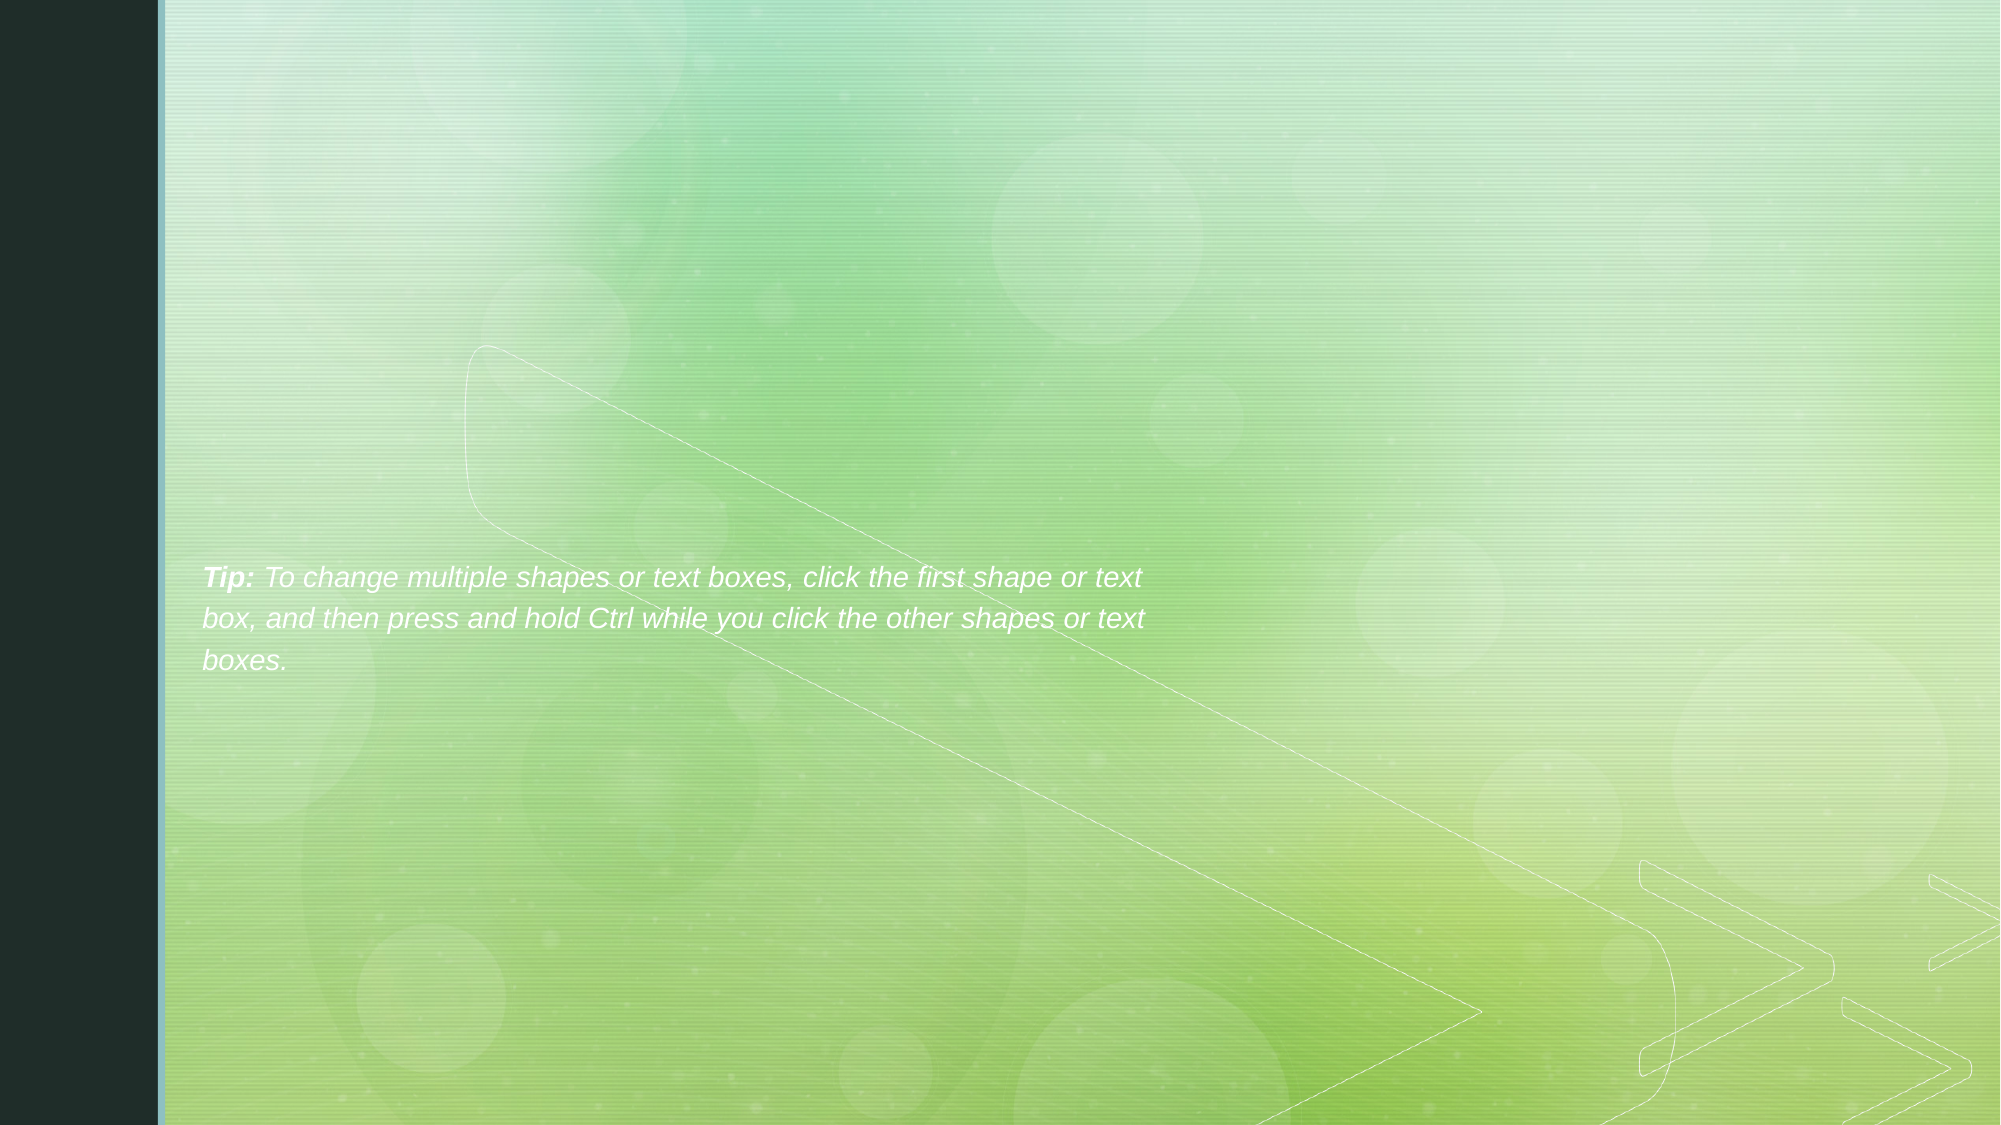

#

Tip: To change multiple shapes or text boxes, click the first shape or text box, and then press and hold Ctrl while you click the other shapes or text boxes.